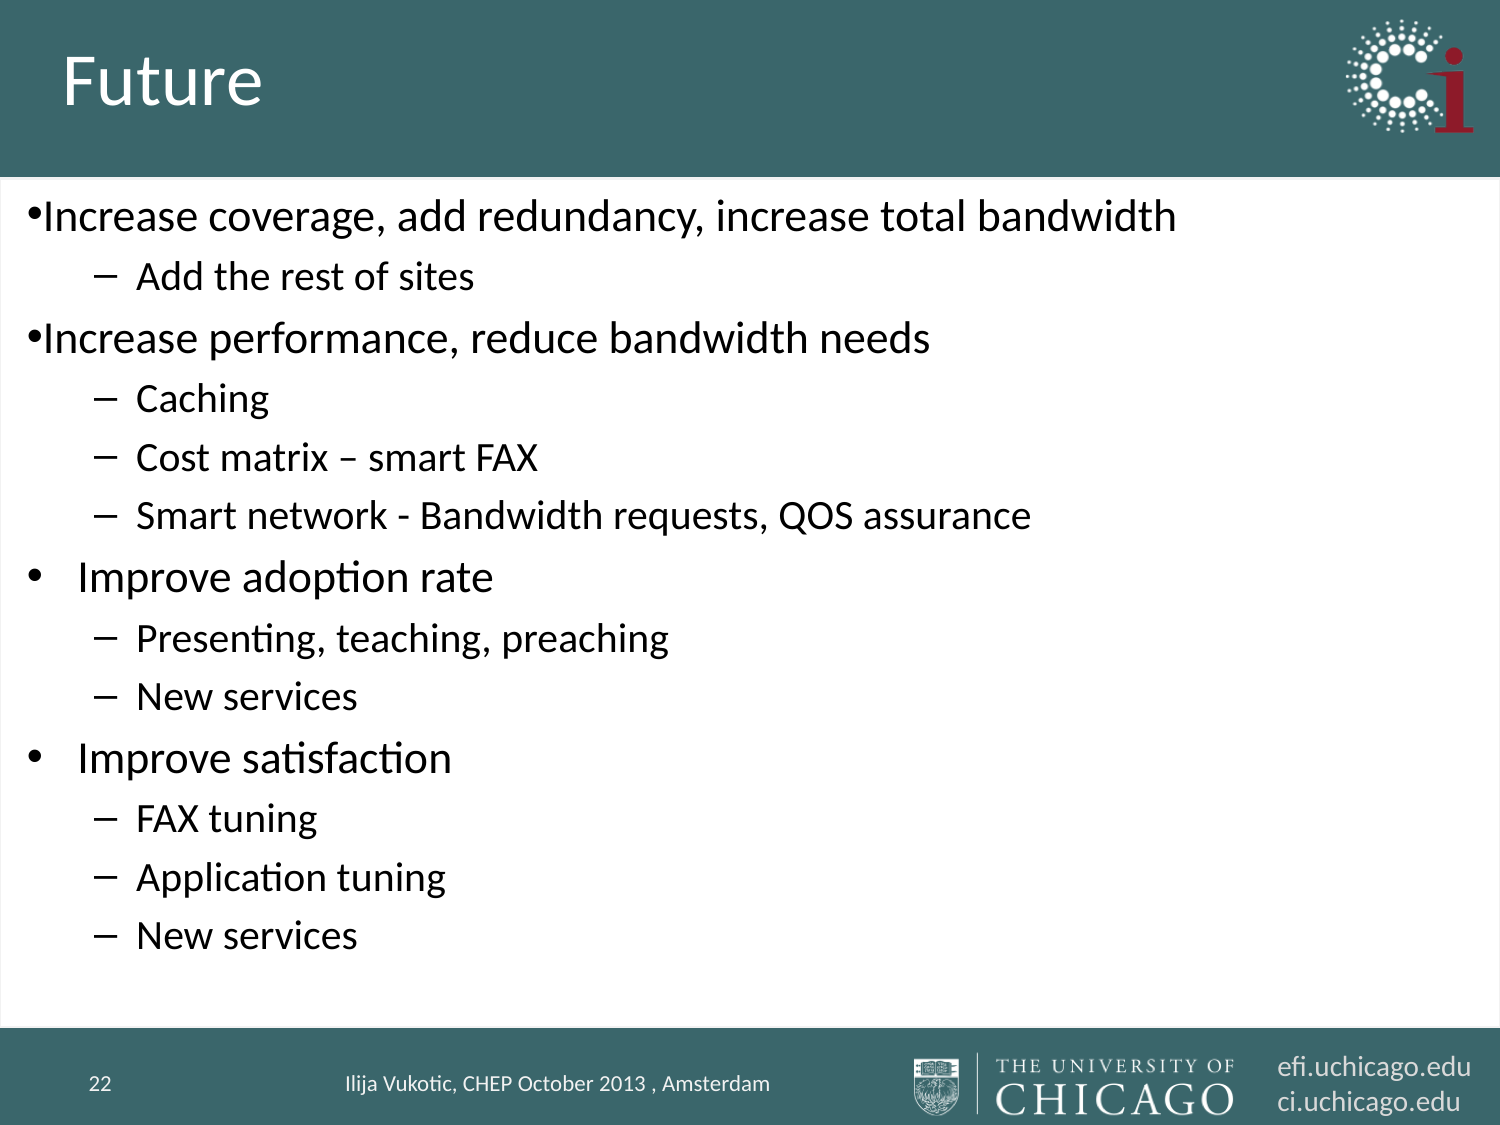

# Future
Increase coverage, add redundancy, increase total bandwidth
Add the rest of sites
Increase performance, reduce bandwidth needs
Caching
Cost matrix – smart FAX
Smart network - Bandwidth requests, QOS assurance
Improve adoption rate
Presenting, teaching, preaching
New services
Improve satisfaction
FAX tuning
Application tuning
New services

22
Ilija Vukotic, CHEP October 2013 , Amsterdam